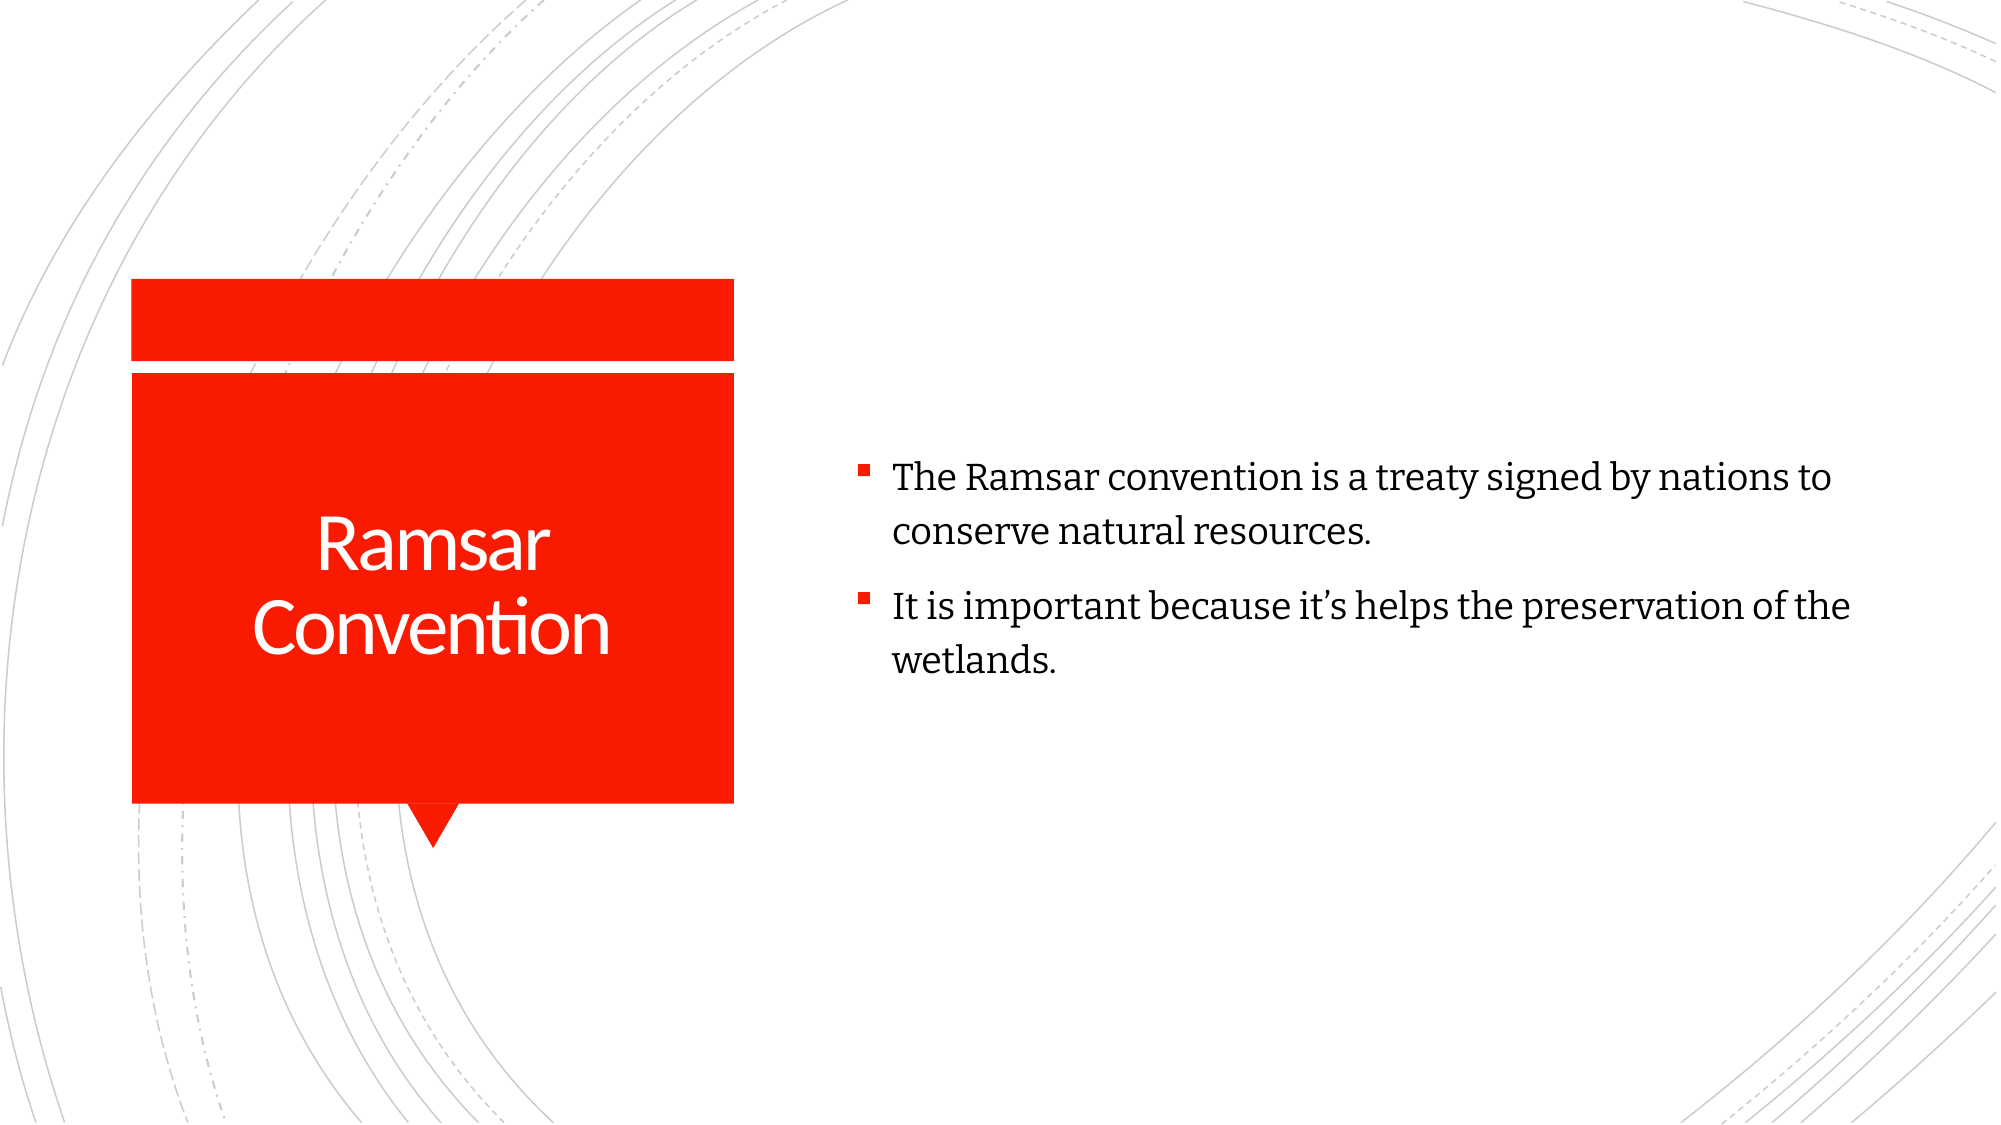

The Ramsar convention is a treaty signed by nations to conserve natural resources.
It is important because it’s helps the preservation of the wetlands.
# Ramsar Convention